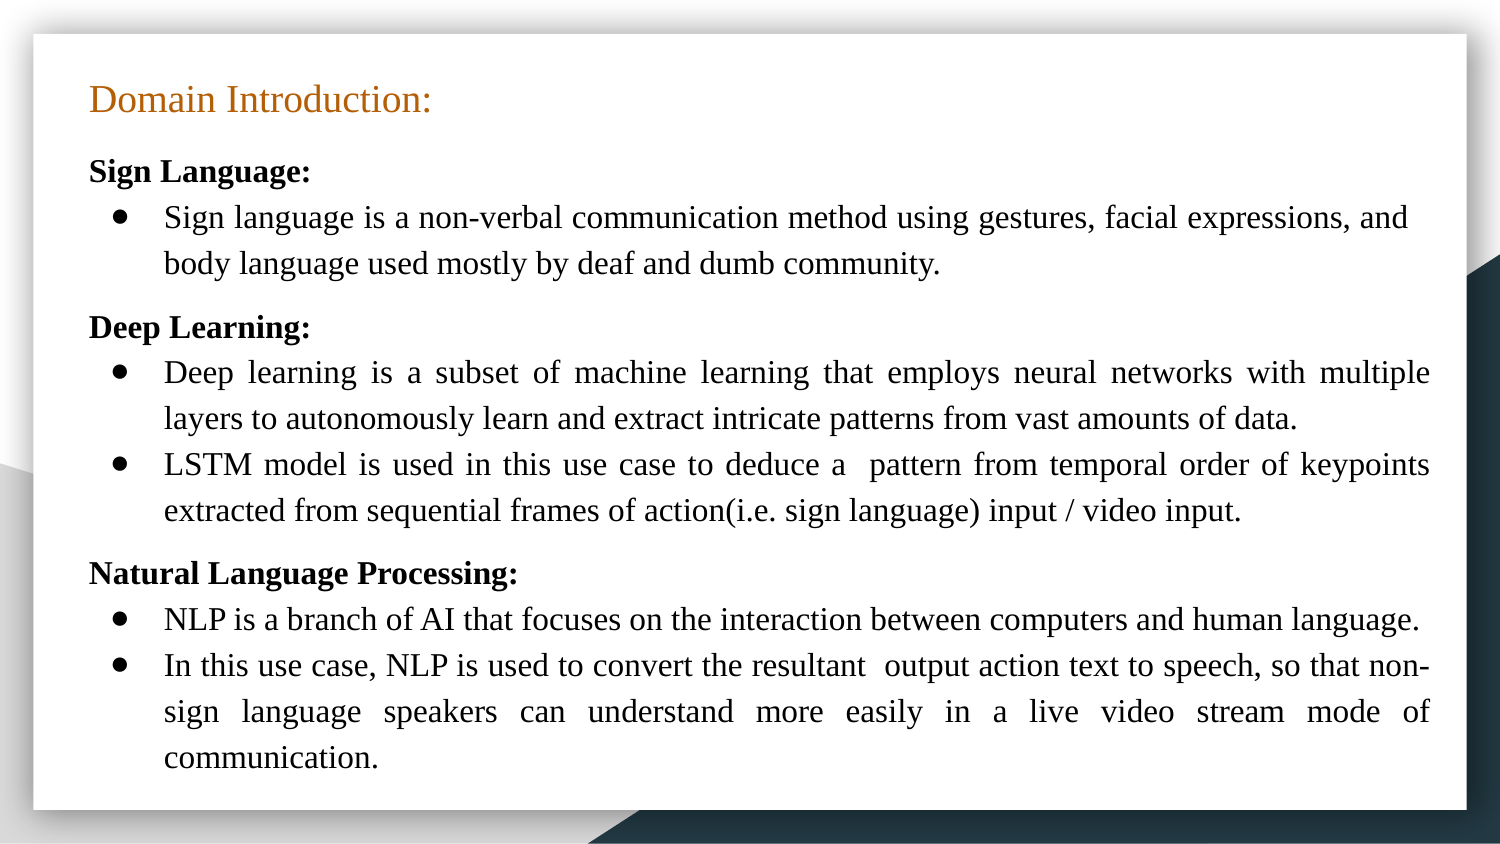

Domain Introduction:

Sign Language:
Sign language is a non-verbal communication method using gestures, facial expressions, and body language used mostly by deaf and dumb community.

Deep Learning:
Deep learning is a subset of machine learning that employs neural networks with multiple layers to autonomously learn and extract intricate patterns from vast amounts of data.
LSTM model is used in this use case to deduce a  pattern from temporal order of keypoints extracted from sequential frames of action(i.e. sign language) input / video input.

Natural Language Processing:
NLP is a branch of AI that focuses on the interaction between computers and human language.
In this use case, NLP is used to convert the resultant  output action text to speech, so that non-sign language speakers can understand more easily in a live video stream mode of communication.